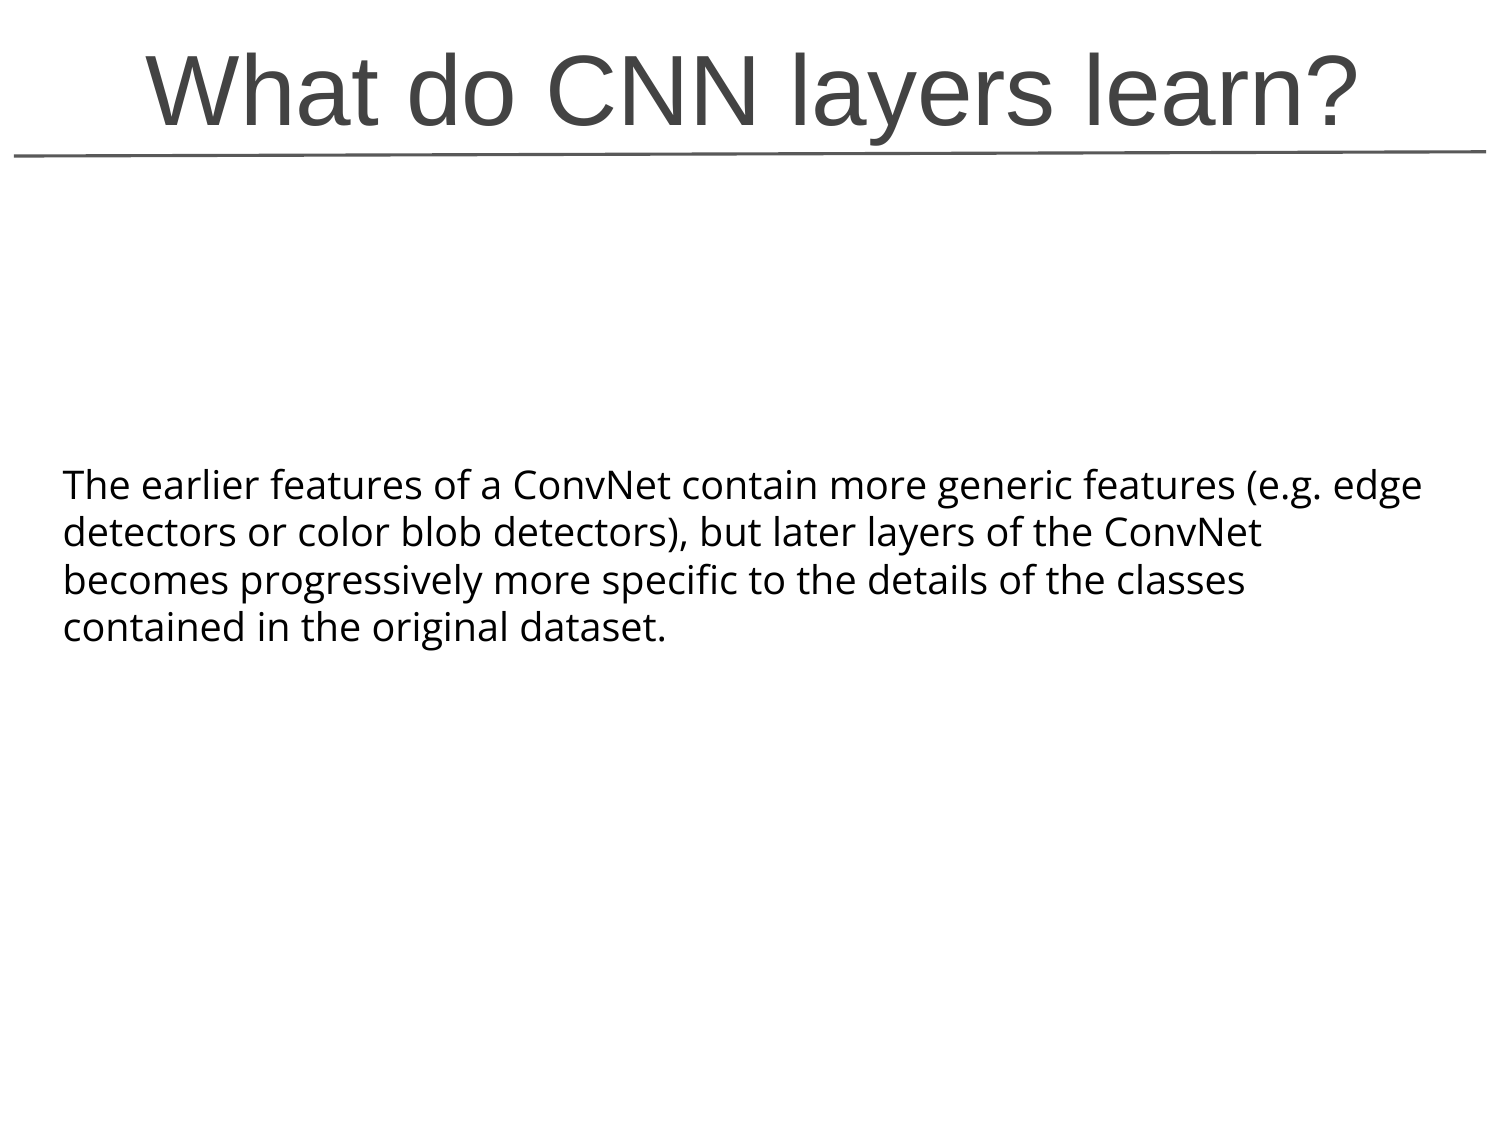

What do CNN layers learn?

The earlier features of a ConvNet contain more generic features (e.g. edge detectors or color blob detectors), but later layers of the ConvNet becomes progressively more specific to the details of the classes contained in the original dataset.